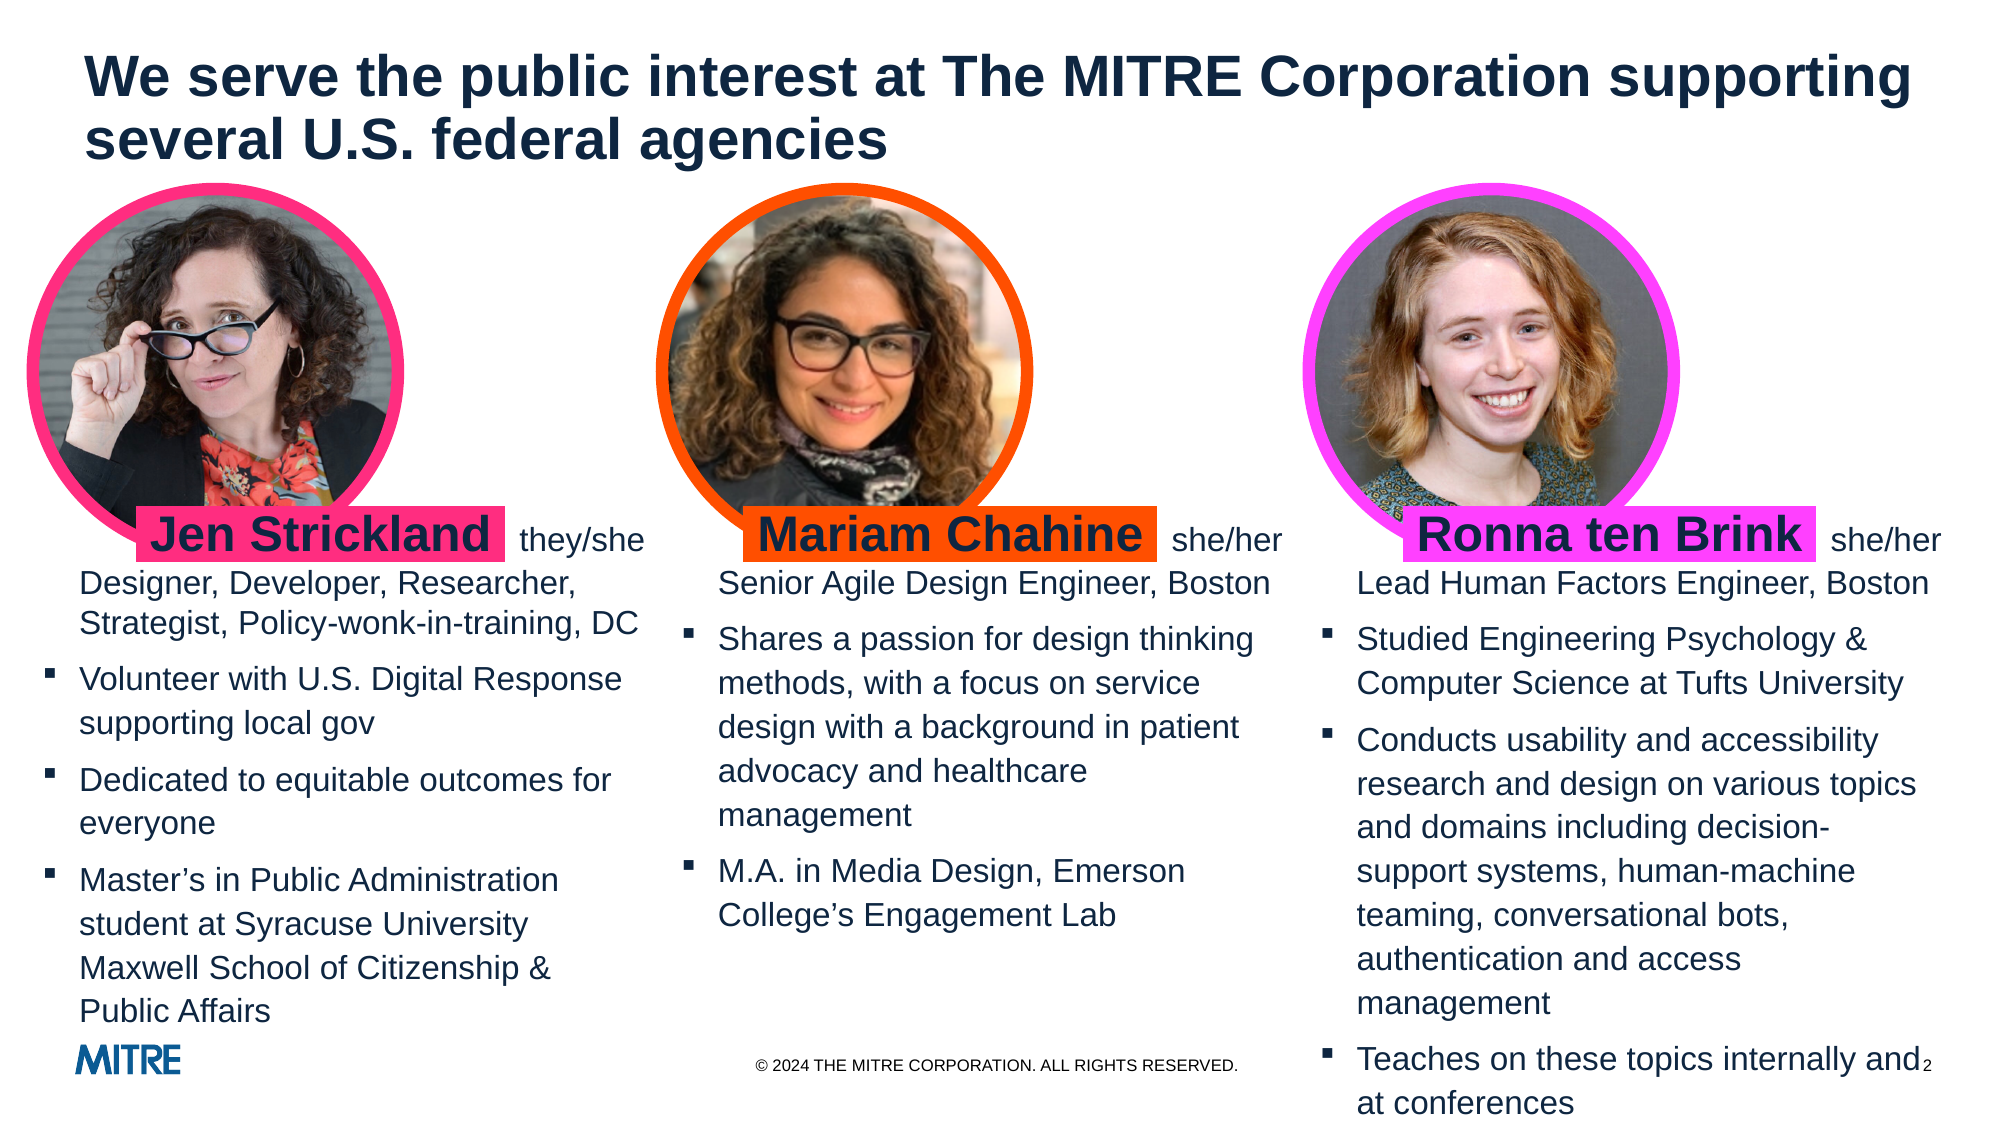

# We serve the public interest at The MITRE Corporation supporting several U.S. federal agencies

 Jen Strickland  they/she
Designer, Developer, Researcher, Strategist, Policy-wonk-in-training, DC
Volunteer with U.S. Digital Response supporting local gov
Dedicated to equitable outcomes for everyone
Master’s in Public Administration student at Syracuse University Maxwell School of Citizenship & Public Affairs
 Mariam Chahine  she/her
Senior Agile Design Engineer, Boston
Shares a passion for design thinking methods, with a focus on service design with a background in patient advocacy and healthcare management
M.A. in Media Design, Emerson College’s Engagement Lab
 Ronna ten Brink  she/her
Lead Human Factors Engineer, Boston
Studied Engineering Psychology & Computer Science at Tufts University
Conducts usability and accessibility research and design on various topics and domains including decision-support systems, human-machine teaming, conversational bots, authentication and access management
Teaches on these topics internally and at conferences

© 2024 THE MITRE CORPORATION. ALL RIGHTS RESERVED.
2